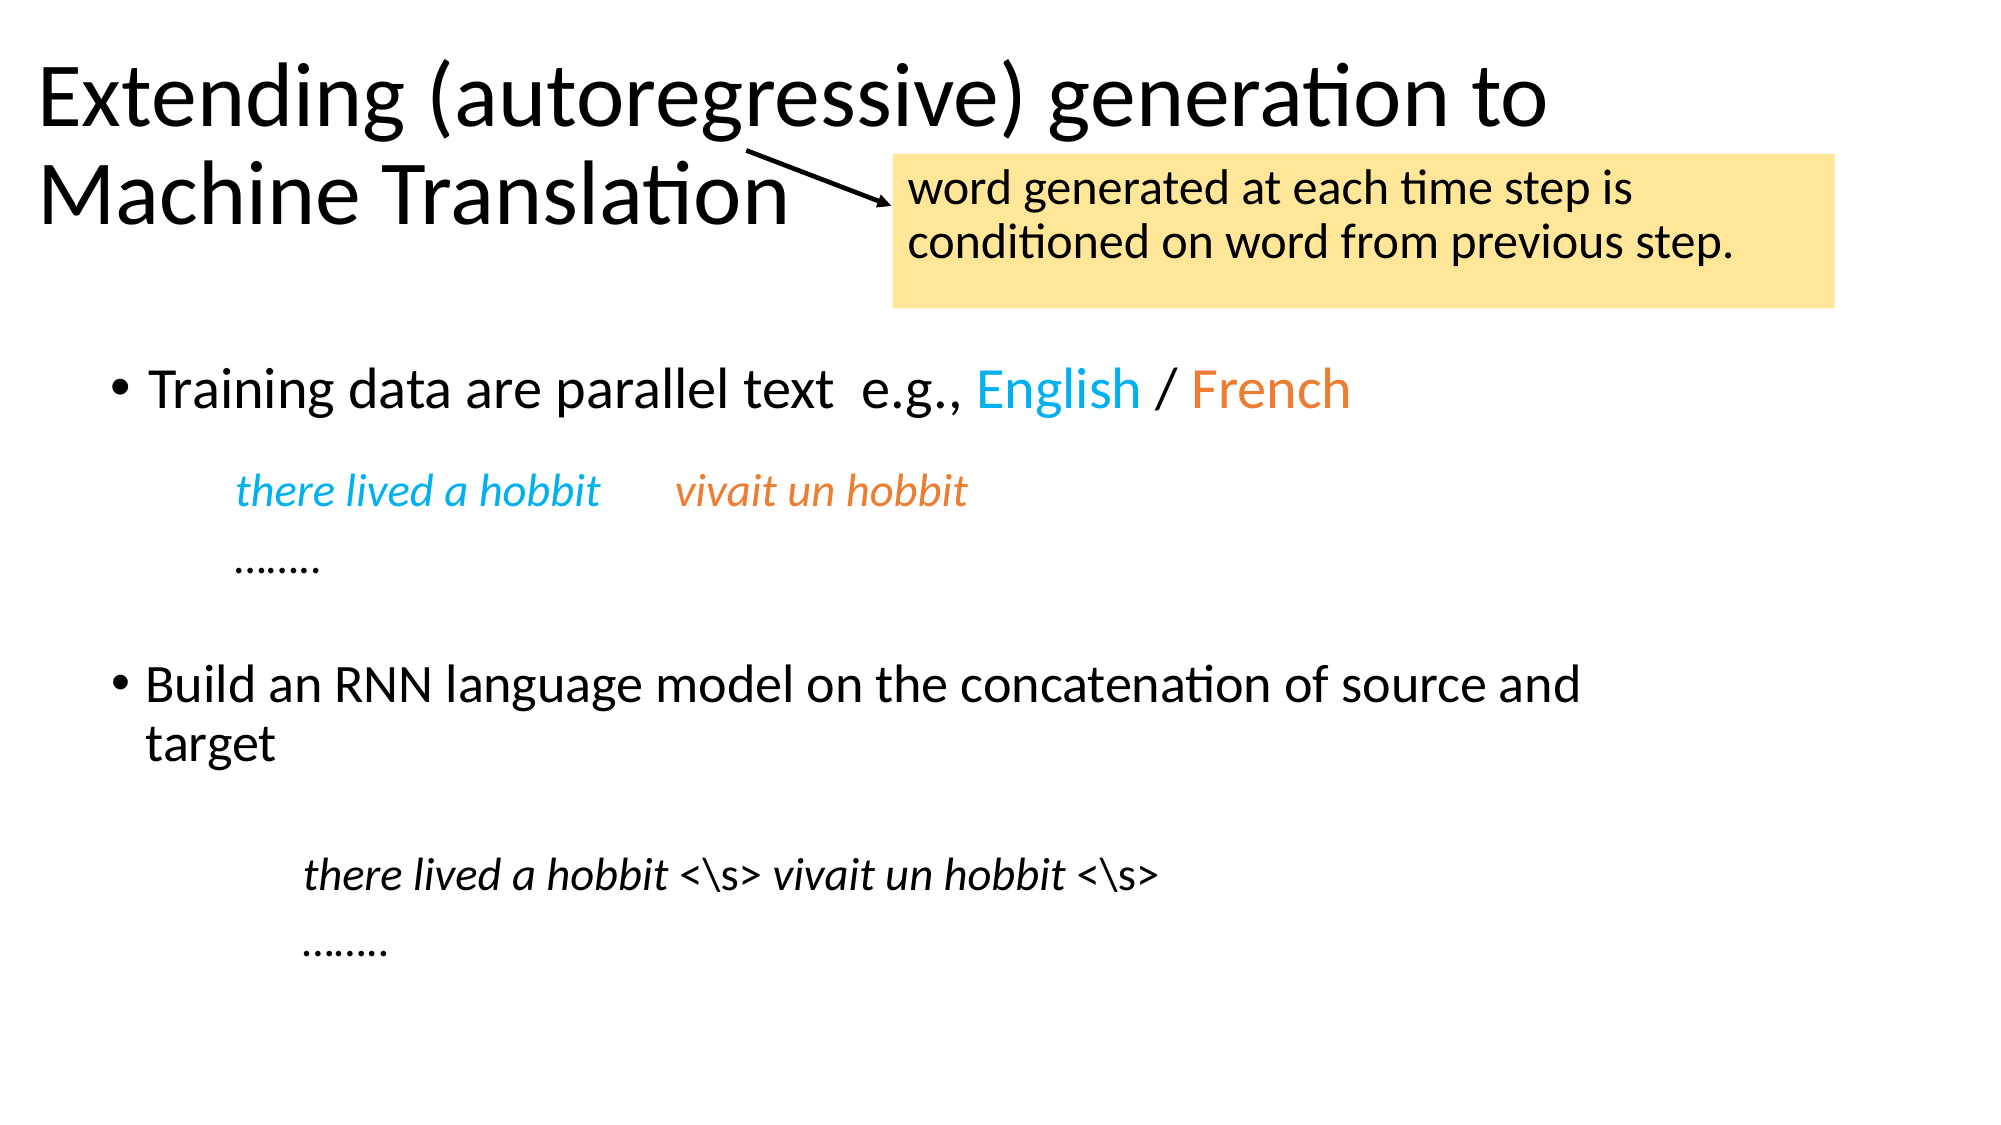

# Extending (autoregressive) generation to Machine Translation
word generated at each time step is conditioned on word from previous step.
Training data are parallel text  e.g., English / French
there lived a hobbit       vivait un hobbit
……..
Build an RNN language model on the concatenation of source and target
there lived a hobbit <\s> vivait un hobbit <\s>
……..